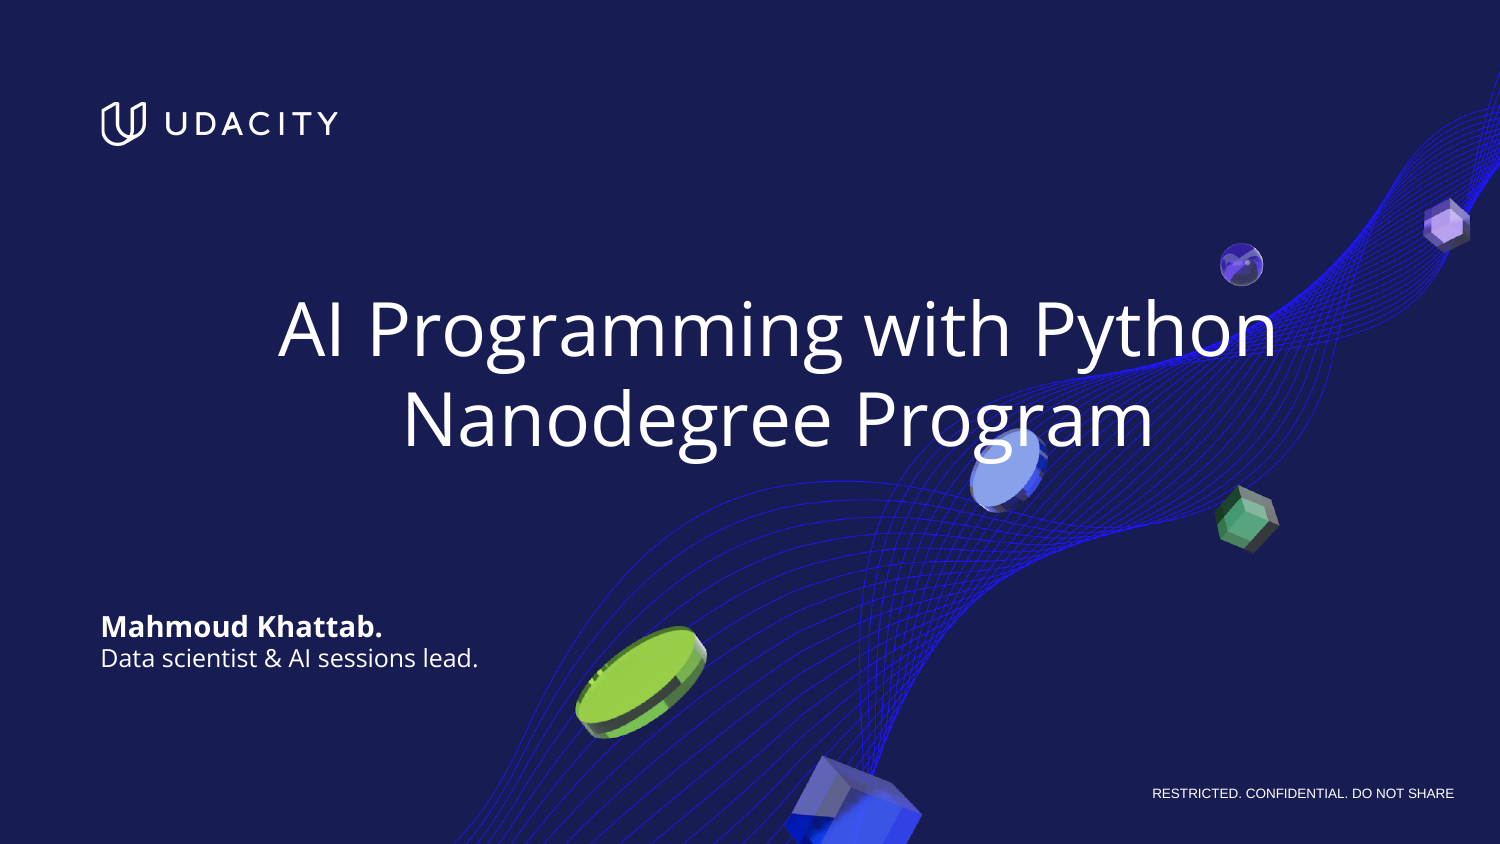

# AI Programming with Python Nanodegree Program
Mahmoud Khattab.
Data scientist & AI sessions lead.